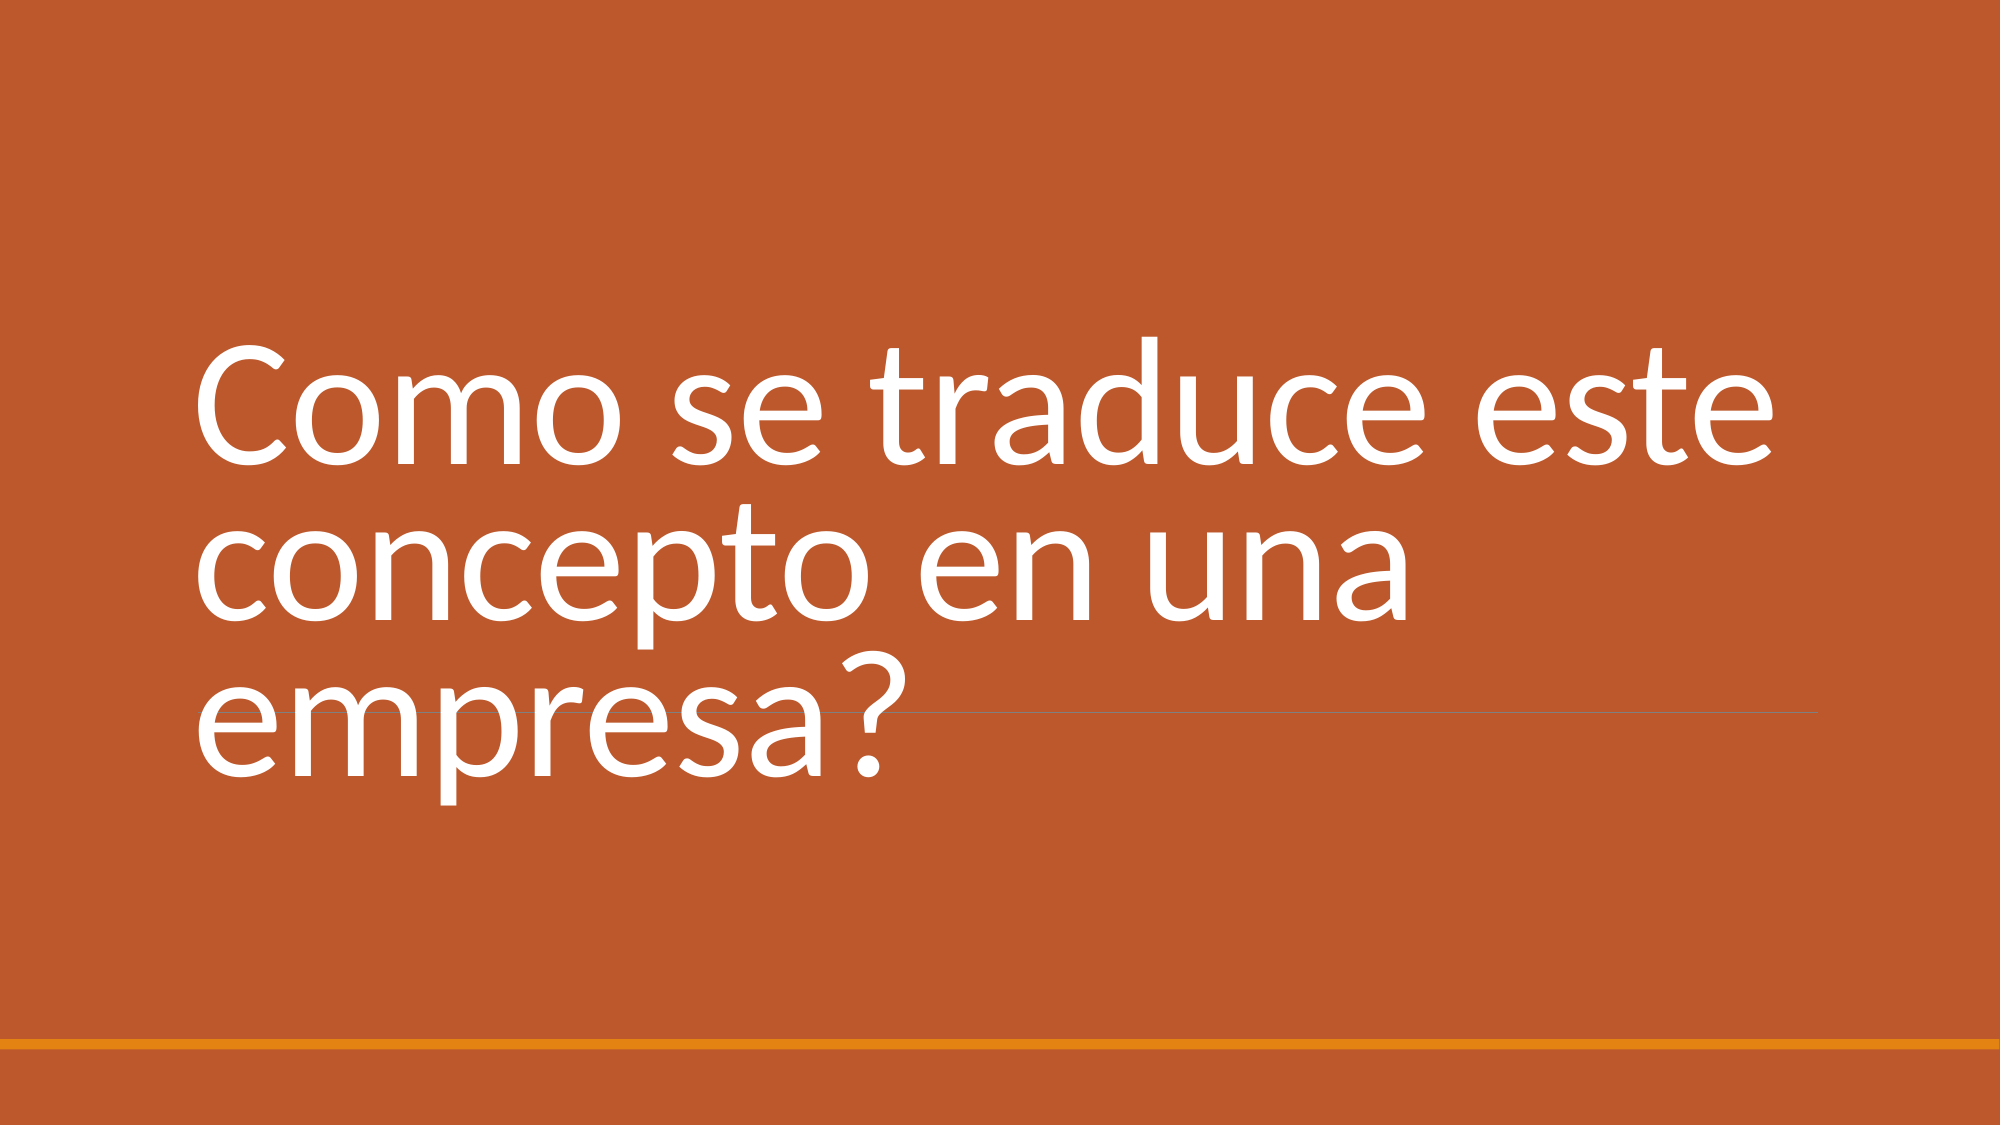

# Como se traduce este concepto en una empresa?